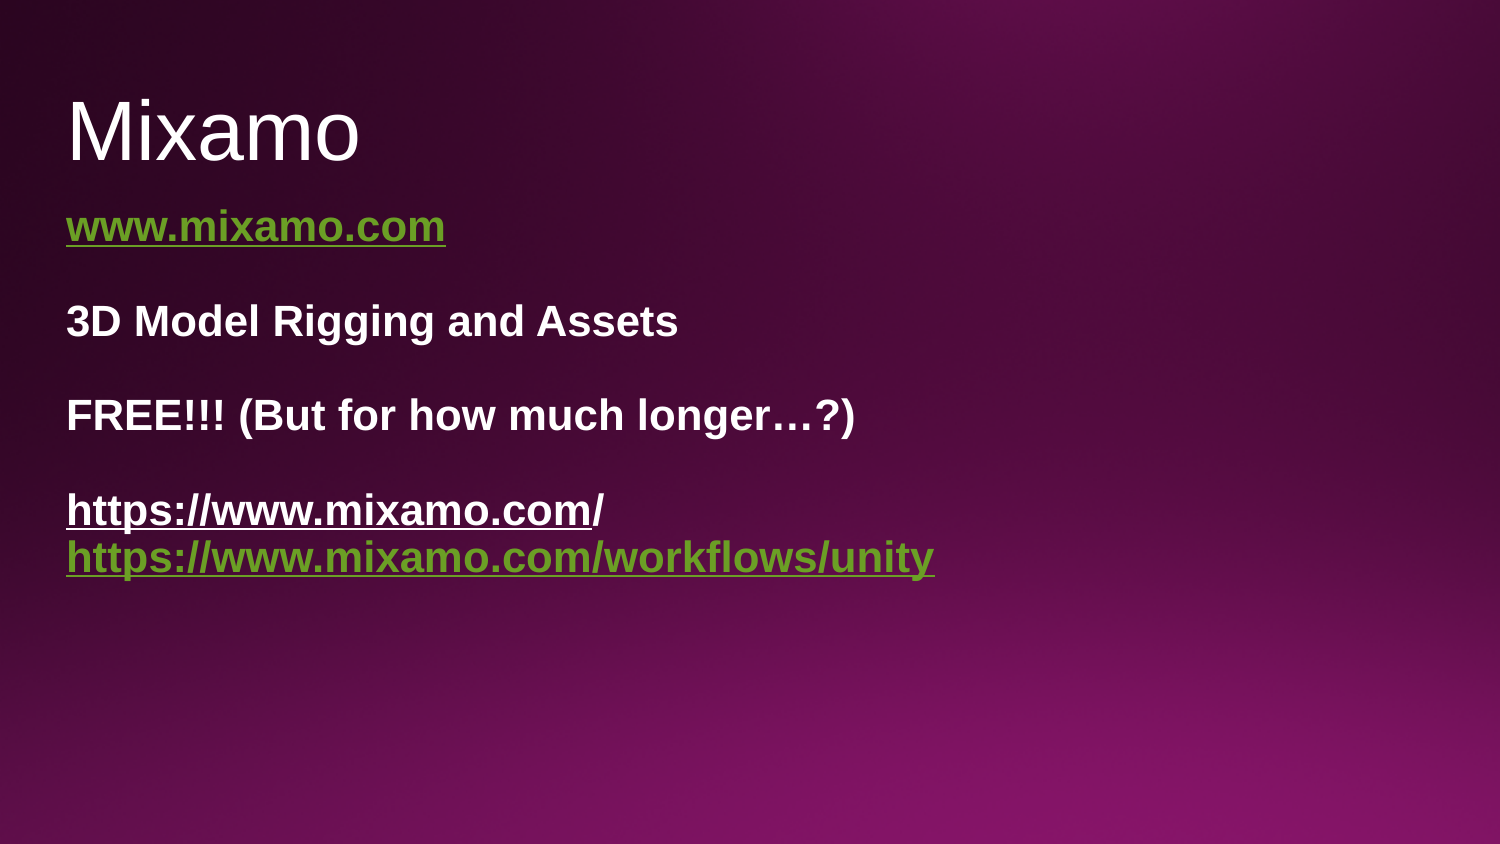

# Mixamo

www.mixamo.com

3D Model Rigging and Assets

FREE!!! (But for how much longer…?)

https://www.mixamo.com/
https://www.mixamo.com/workflows/unity